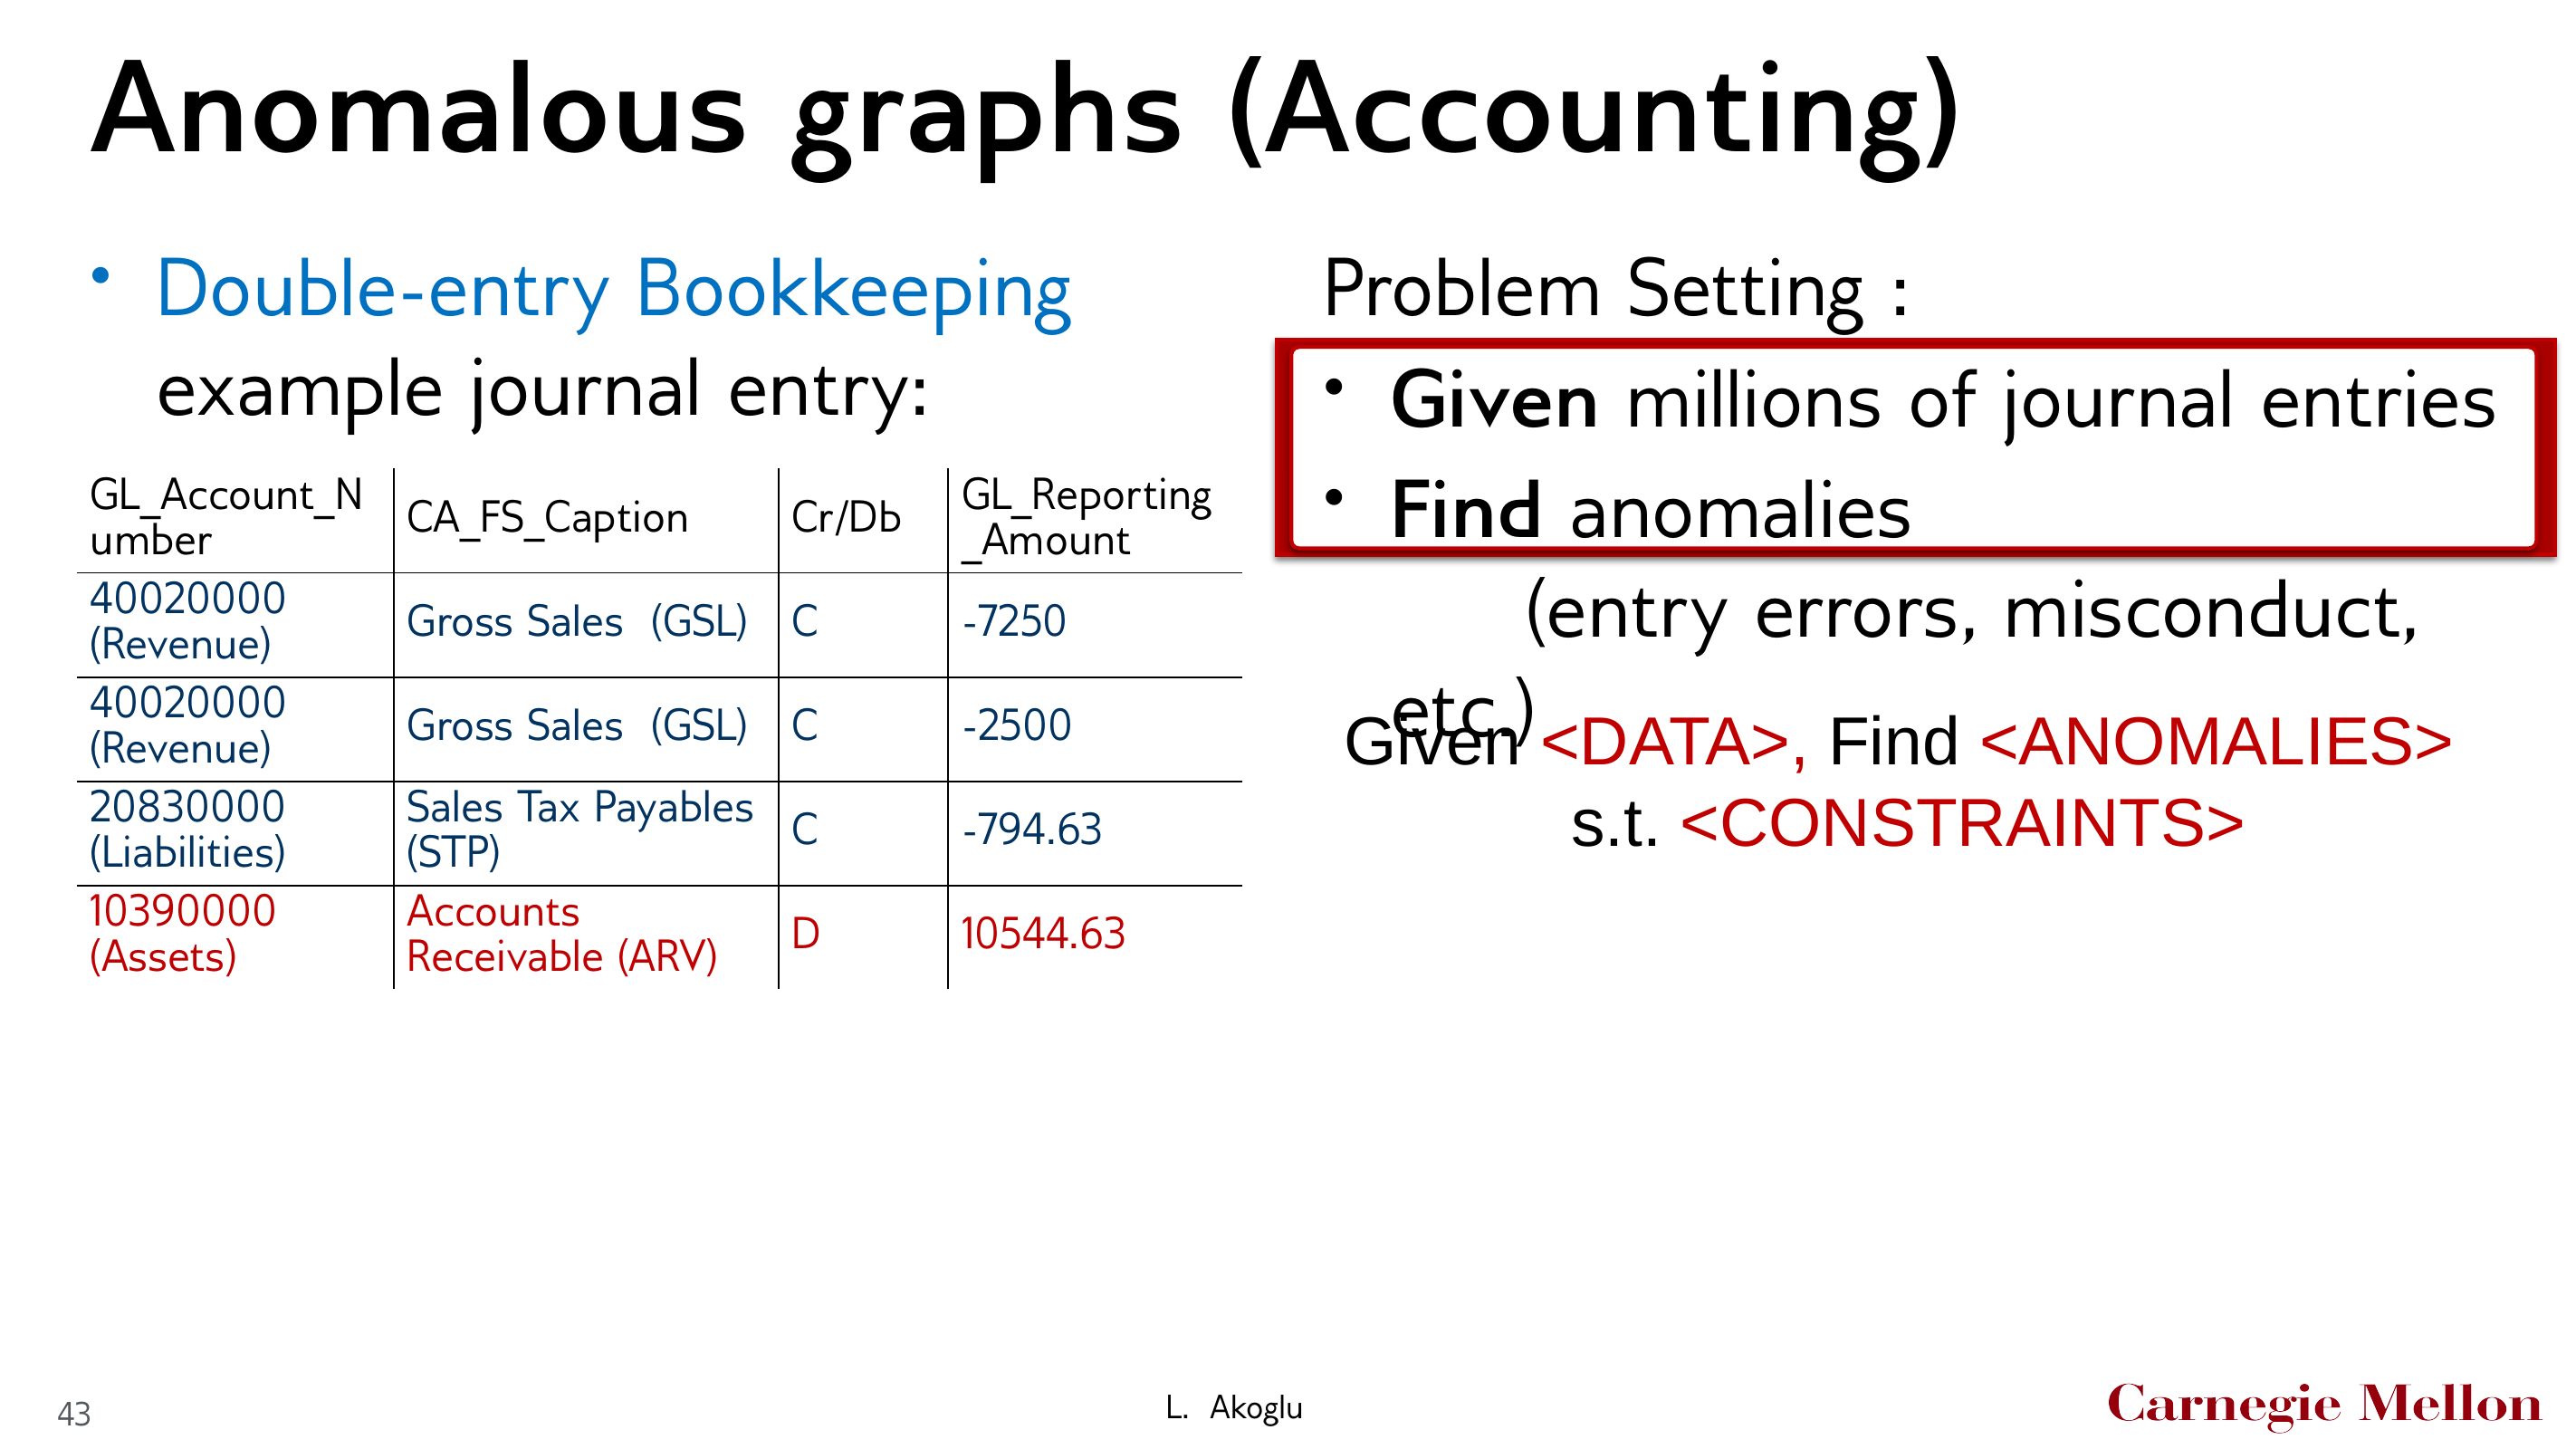

# Anomalous graphs (Accounting)
Double-entry Bookkeeping
example journal entry:
Problem Setting :
Given millions of journal entries
Find anomalies
	(entry errors, misconduct, etc.)

| GL\_Account\_Number | CA\_FS\_Caption | Cr/Db | GL\_Reporting\_Amount |
| --- | --- | --- | --- |
| 40020000 (Revenue) | Gross Sales (GSL) | C | -7250 |
| 40020000 (Revenue) | Gross Sales (GSL) | C | -2500 |
| 20830000 (Liabilities) | Sales Tax Payables (STP) | C | -794.63 |
| 10390000 (Assets) | Accounts Receivable (ARV) | D | 10544.63 |
Given <DATA>, Find <ANOMALIES>
s.t. <CONSTRAINTS>
43